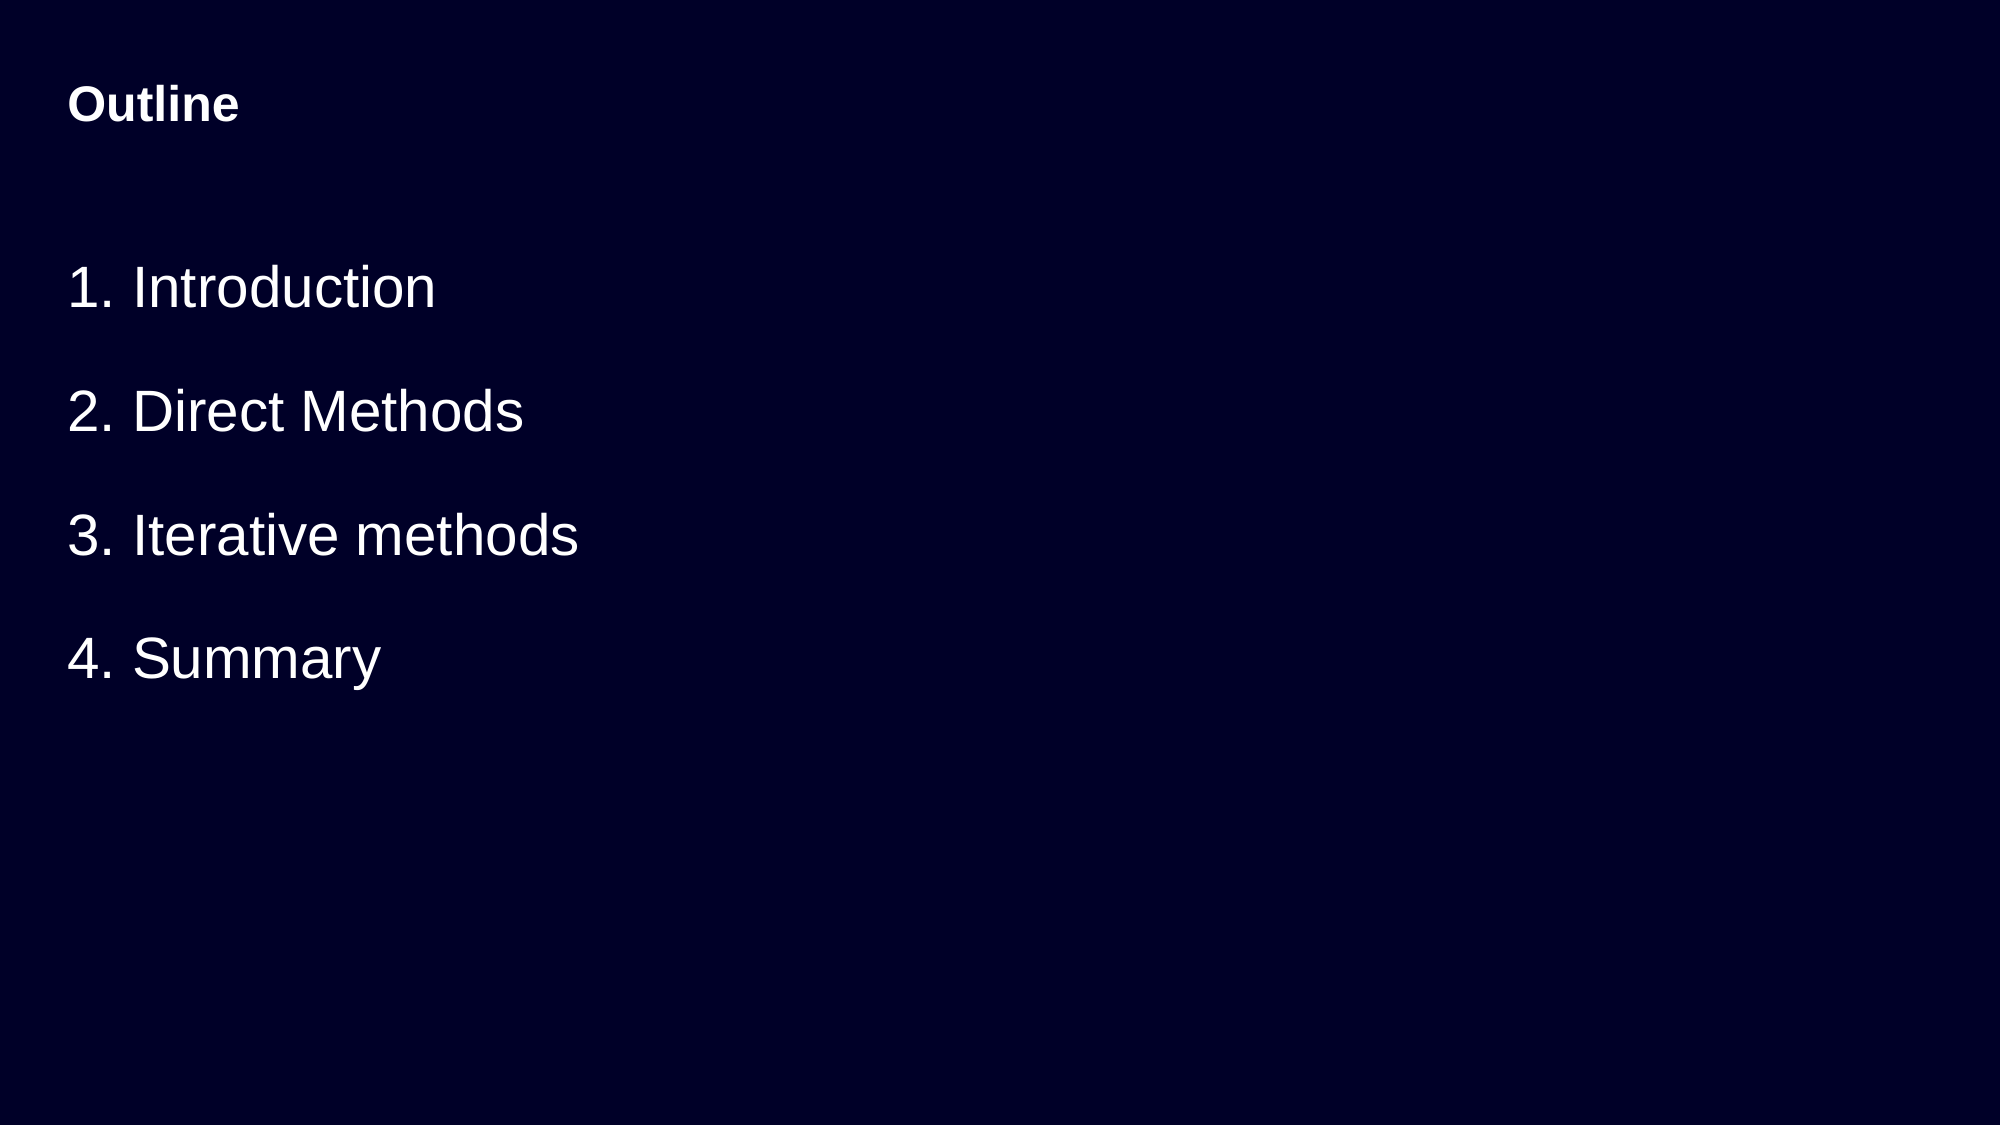

# Outline
1. Introduction
2. Direct Methods
3. Iterative methods
4. Summary

Unrestricted | © Siemens 2024 | MM-DD-2024 | Siemens Digital Industries Software